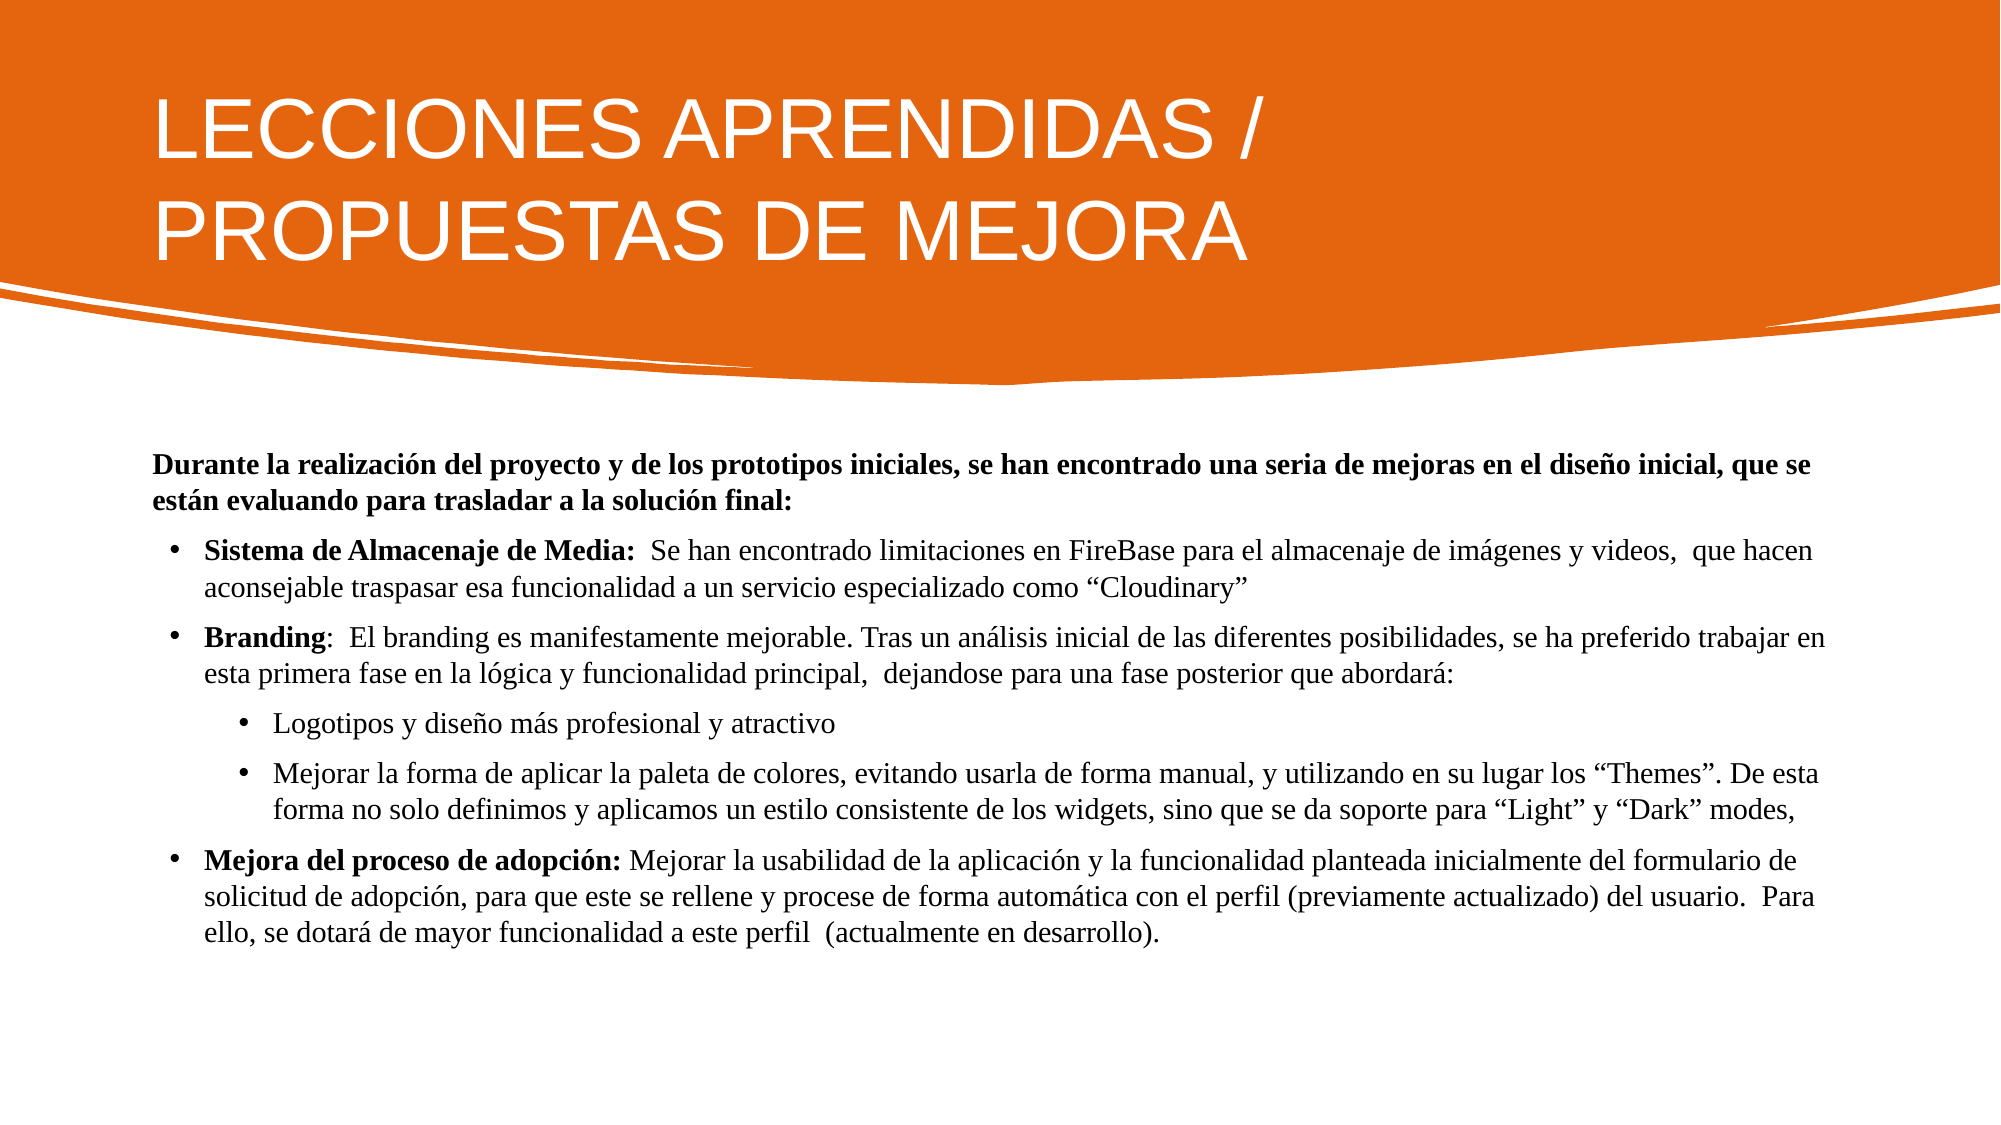

LECCIONES APRENDIDAS / PROPUESTAS DE MEJORA

Durante la realización del proyecto y de los prototipos iniciales, se han encontrado una seria de mejoras en el diseño inicial, que se están evaluando para trasladar a la solución final:
Sistema de Almacenaje de Media:  Se han encontrado limitaciones en FireBase para el almacenaje de imágenes y videos,  que hacen aconsejable traspasar esa funcionalidad a un servicio especializado como “Cloudinary”
Branding:  El branding es manifestamente mejorable. Tras un análisis inicial de las diferentes posibilidades, se ha preferido trabajar en esta primera fase en la lógica y funcionalidad principal,  dejandose para una fase posterior que abordará:
Logotipos y diseño más profesional y atractivo
Mejorar la forma de aplicar la paleta de colores, evitando usarla de forma manual, y utilizando en su lugar los “Themes”. De esta forma no solo definimos y aplicamos un estilo consistente de los widgets, sino que se da soporte para “Light” y “Dark” modes,
Mejora del proceso de adopción: Mejorar la usabilidad de la aplicación y la funcionalidad planteada inicialmente del formulario de solicitud de adopción, para que este se rellene y procese de forma automática con el perfil (previamente actualizado) del usuario.  Para ello, se dotará de mayor funcionalidad a este perfil  (actualmente en desarrollo).